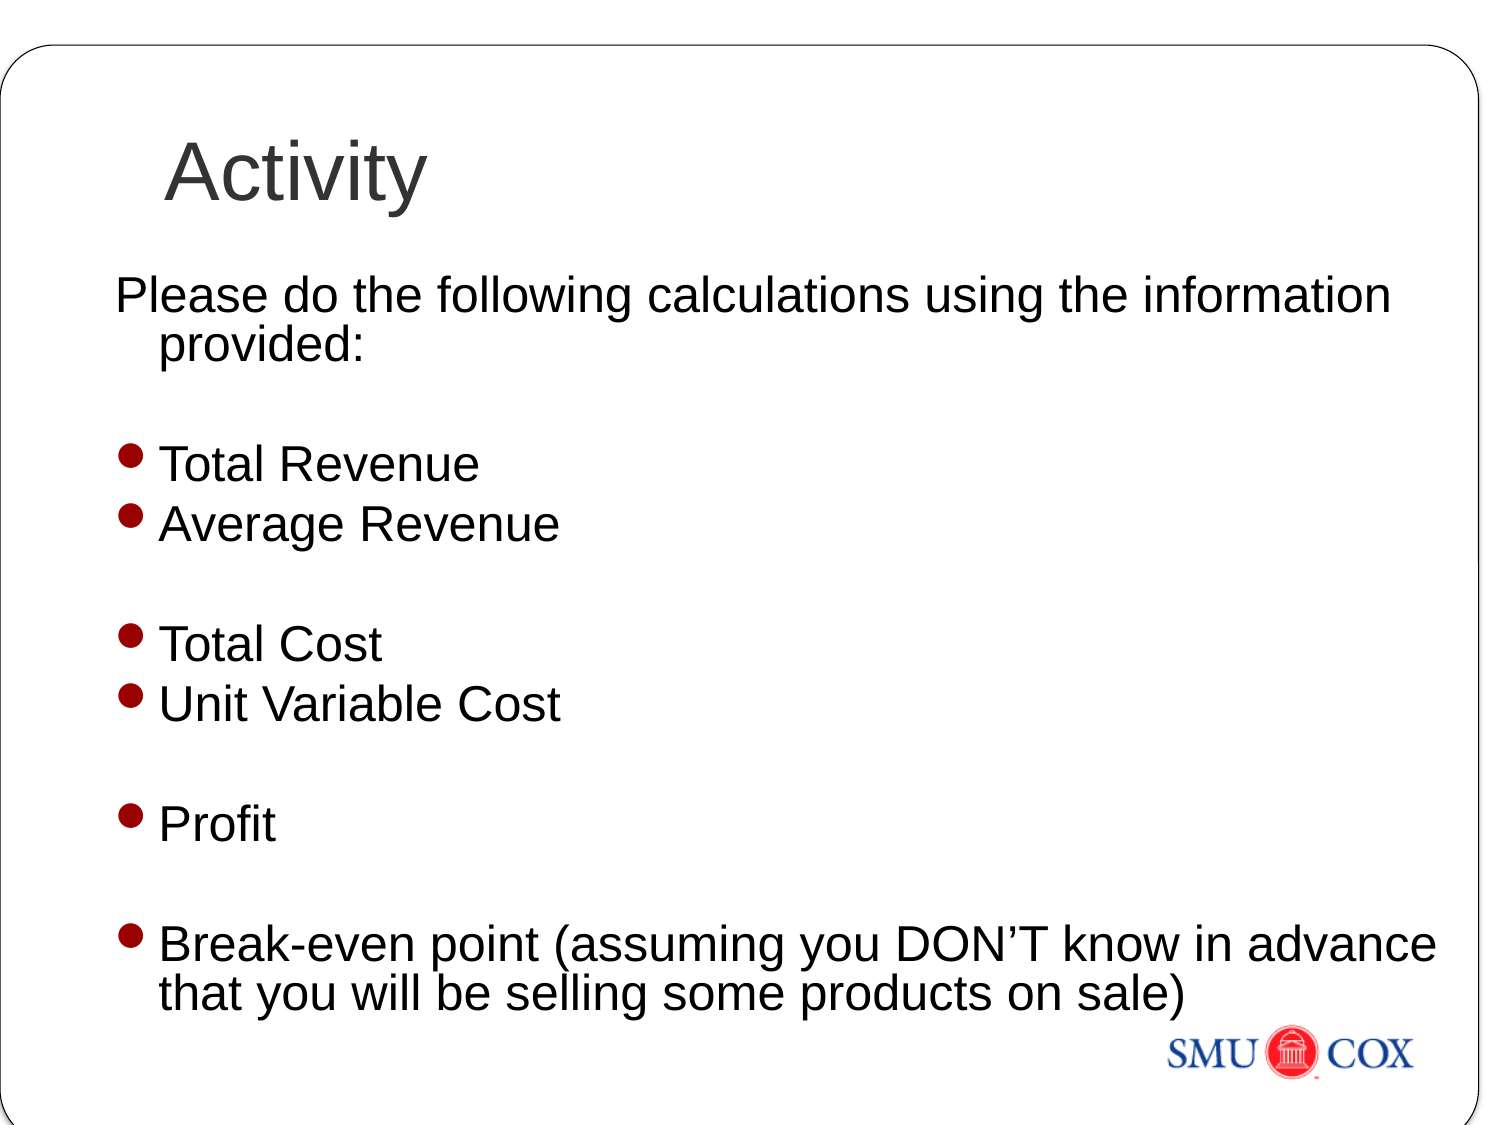

# Activity
Please do the following calculations using the information provided:

Total Revenue
Average Revenue

Total Cost
Unit Variable Cost

Profit

Break-even point (assuming you DON’T know in advance that you will be selling some products on sale)